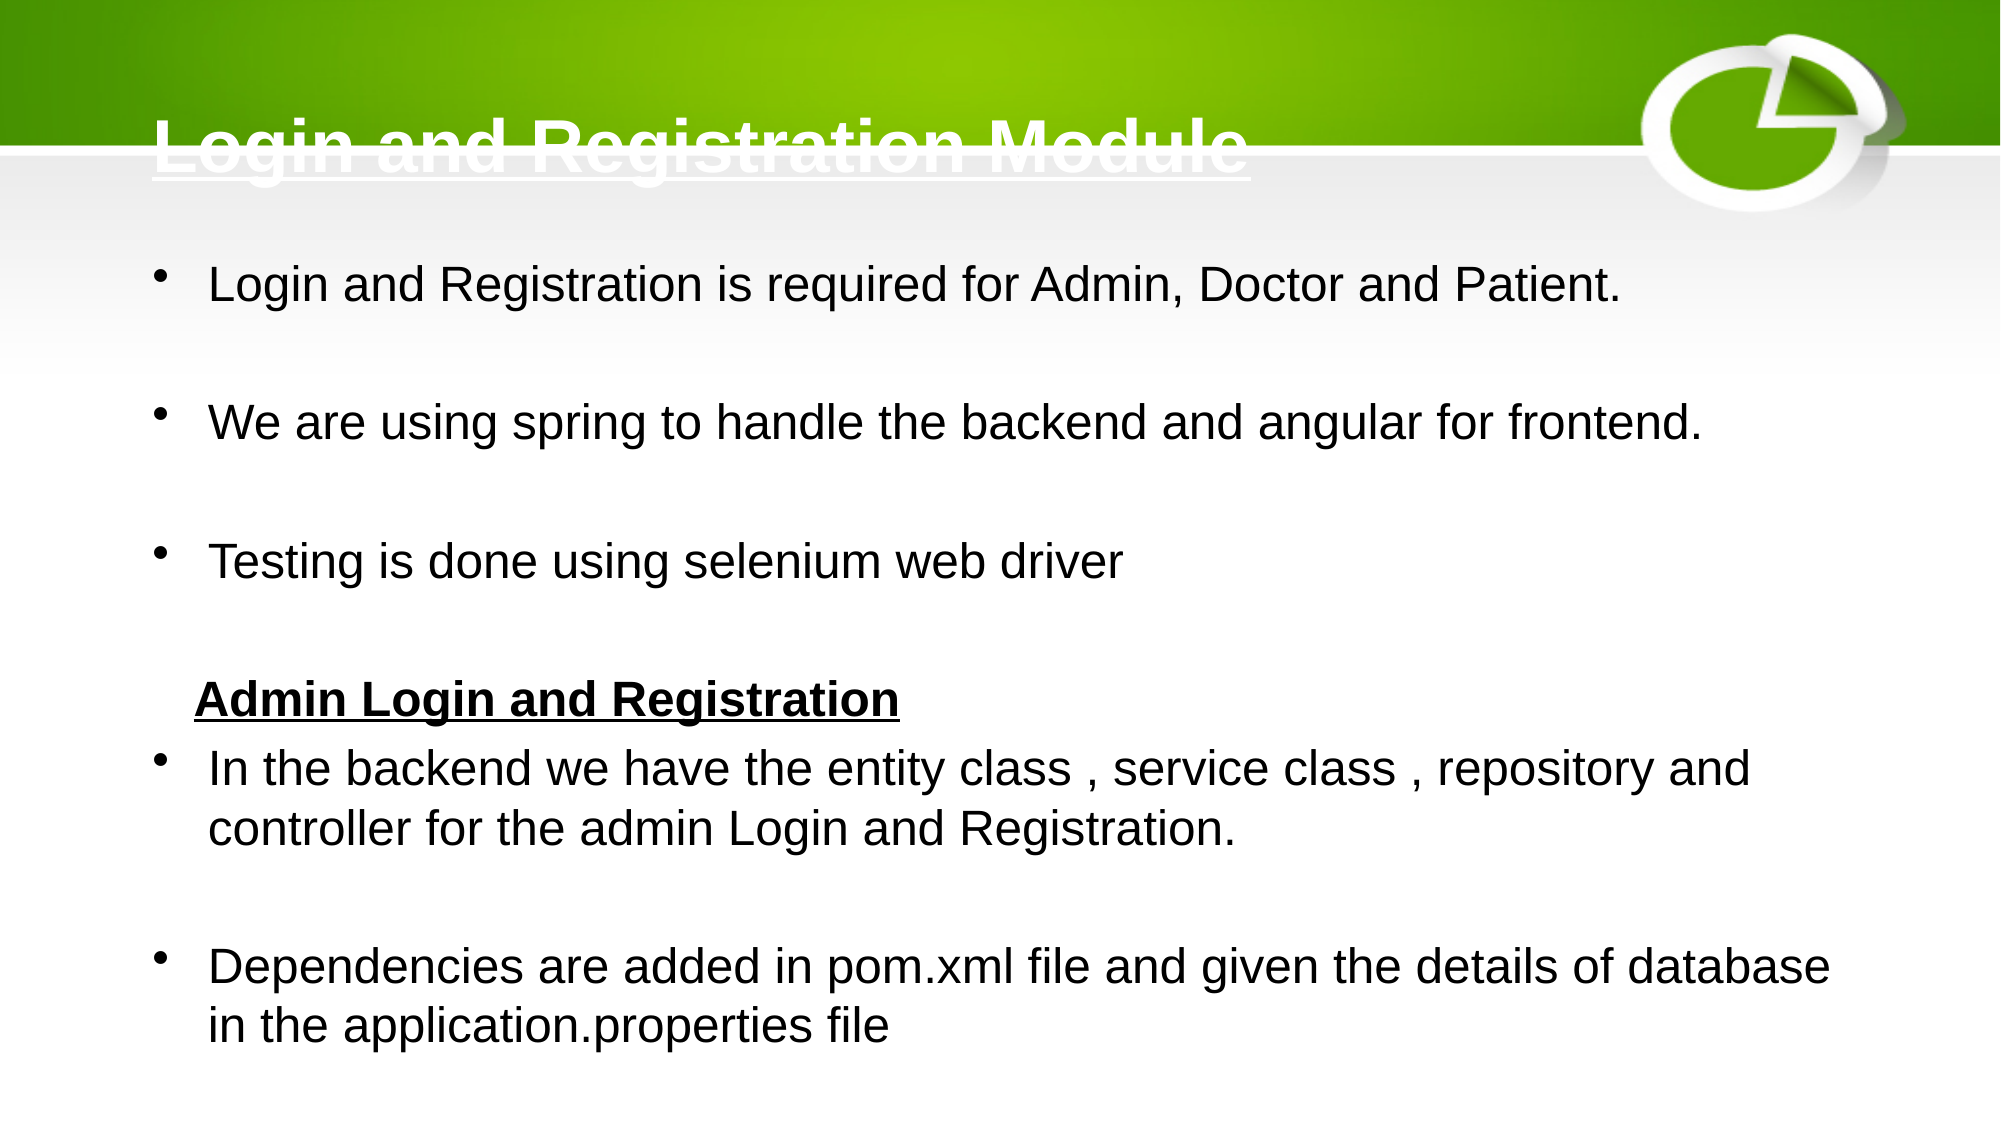

# Login and Registration Module
Login and Registration is required for Admin, Doctor and Patient.

We are using spring to handle the backend and angular for frontend.

Testing is done using selenium web driver

   Admin Login and Registration
In the backend we have the entity class , service class , repository and controller for the admin Login and Registration.

Dependencies are added in pom.xml file and given the details of database in the application.properties file